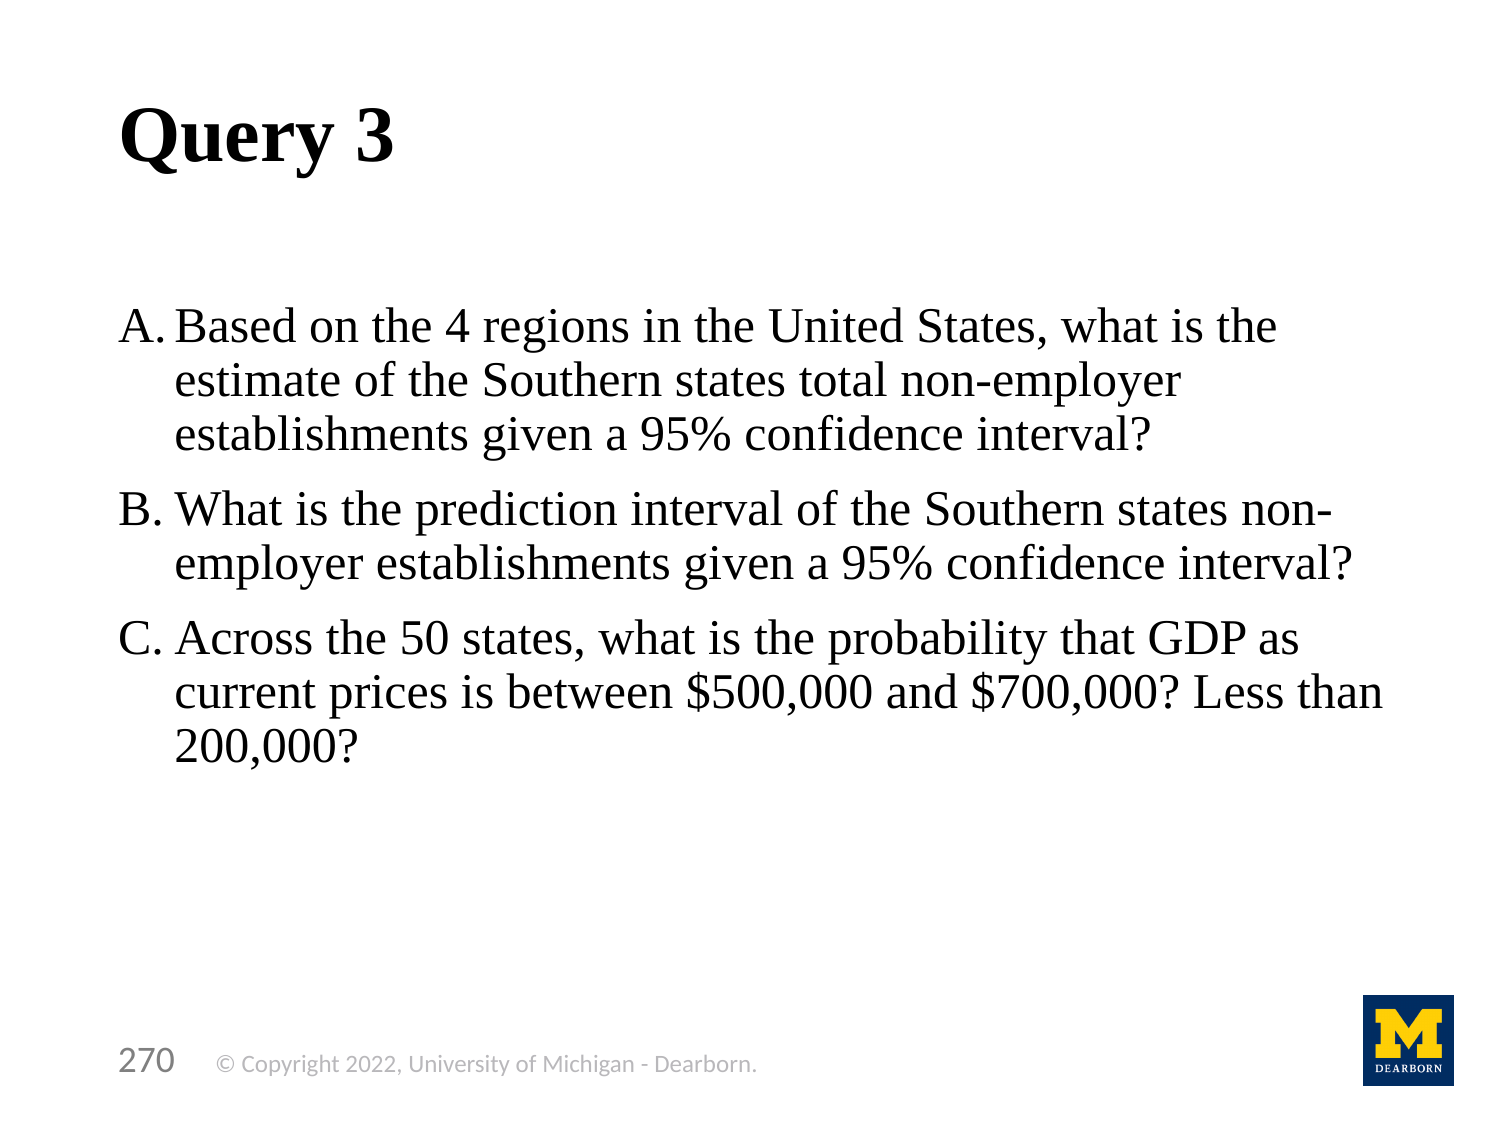

# Query 3
Based on the 4 regions in the United States, what is the estimate of the Southern states total non-employer establishments given a 95% confidence interval?
What is the prediction interval of the Southern states non-employer establishments given a 95% confidence interval?
Across the 50 states, what is the probability that GDP as current prices is between $500,000 and $700,000? Less than 200,000?